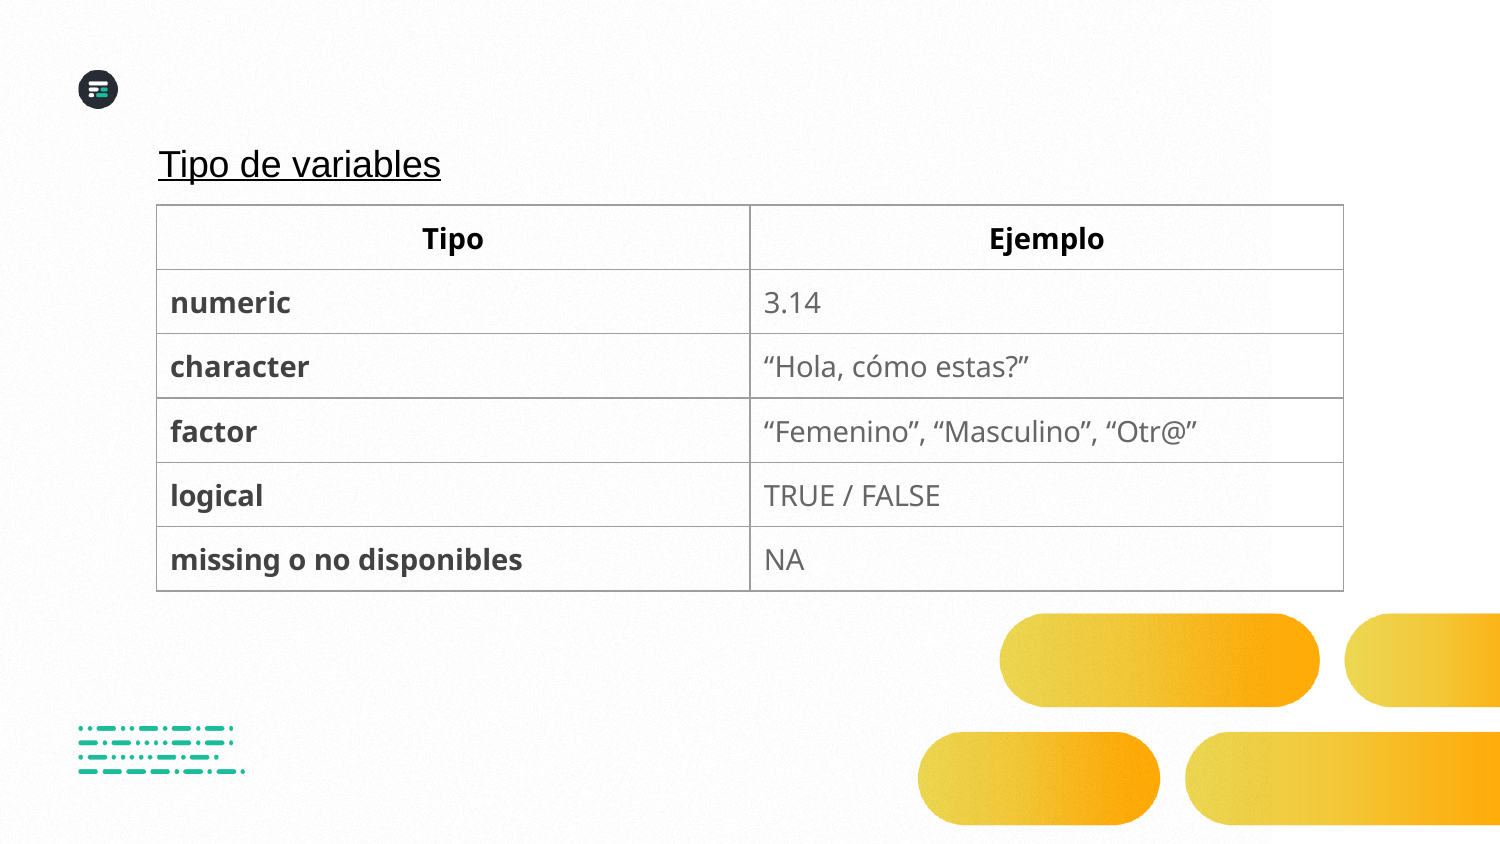

Tipo de variables
| Tipo | Ejemplo |
| --- | --- |
| numeric | 3.14 |
| character | “Hola, cómo estas?” |
| factor | “Femenino”, “Masculino”, “Otr@” |
| logical | TRUE / FALSE |
| missing o no disponibles | NA |